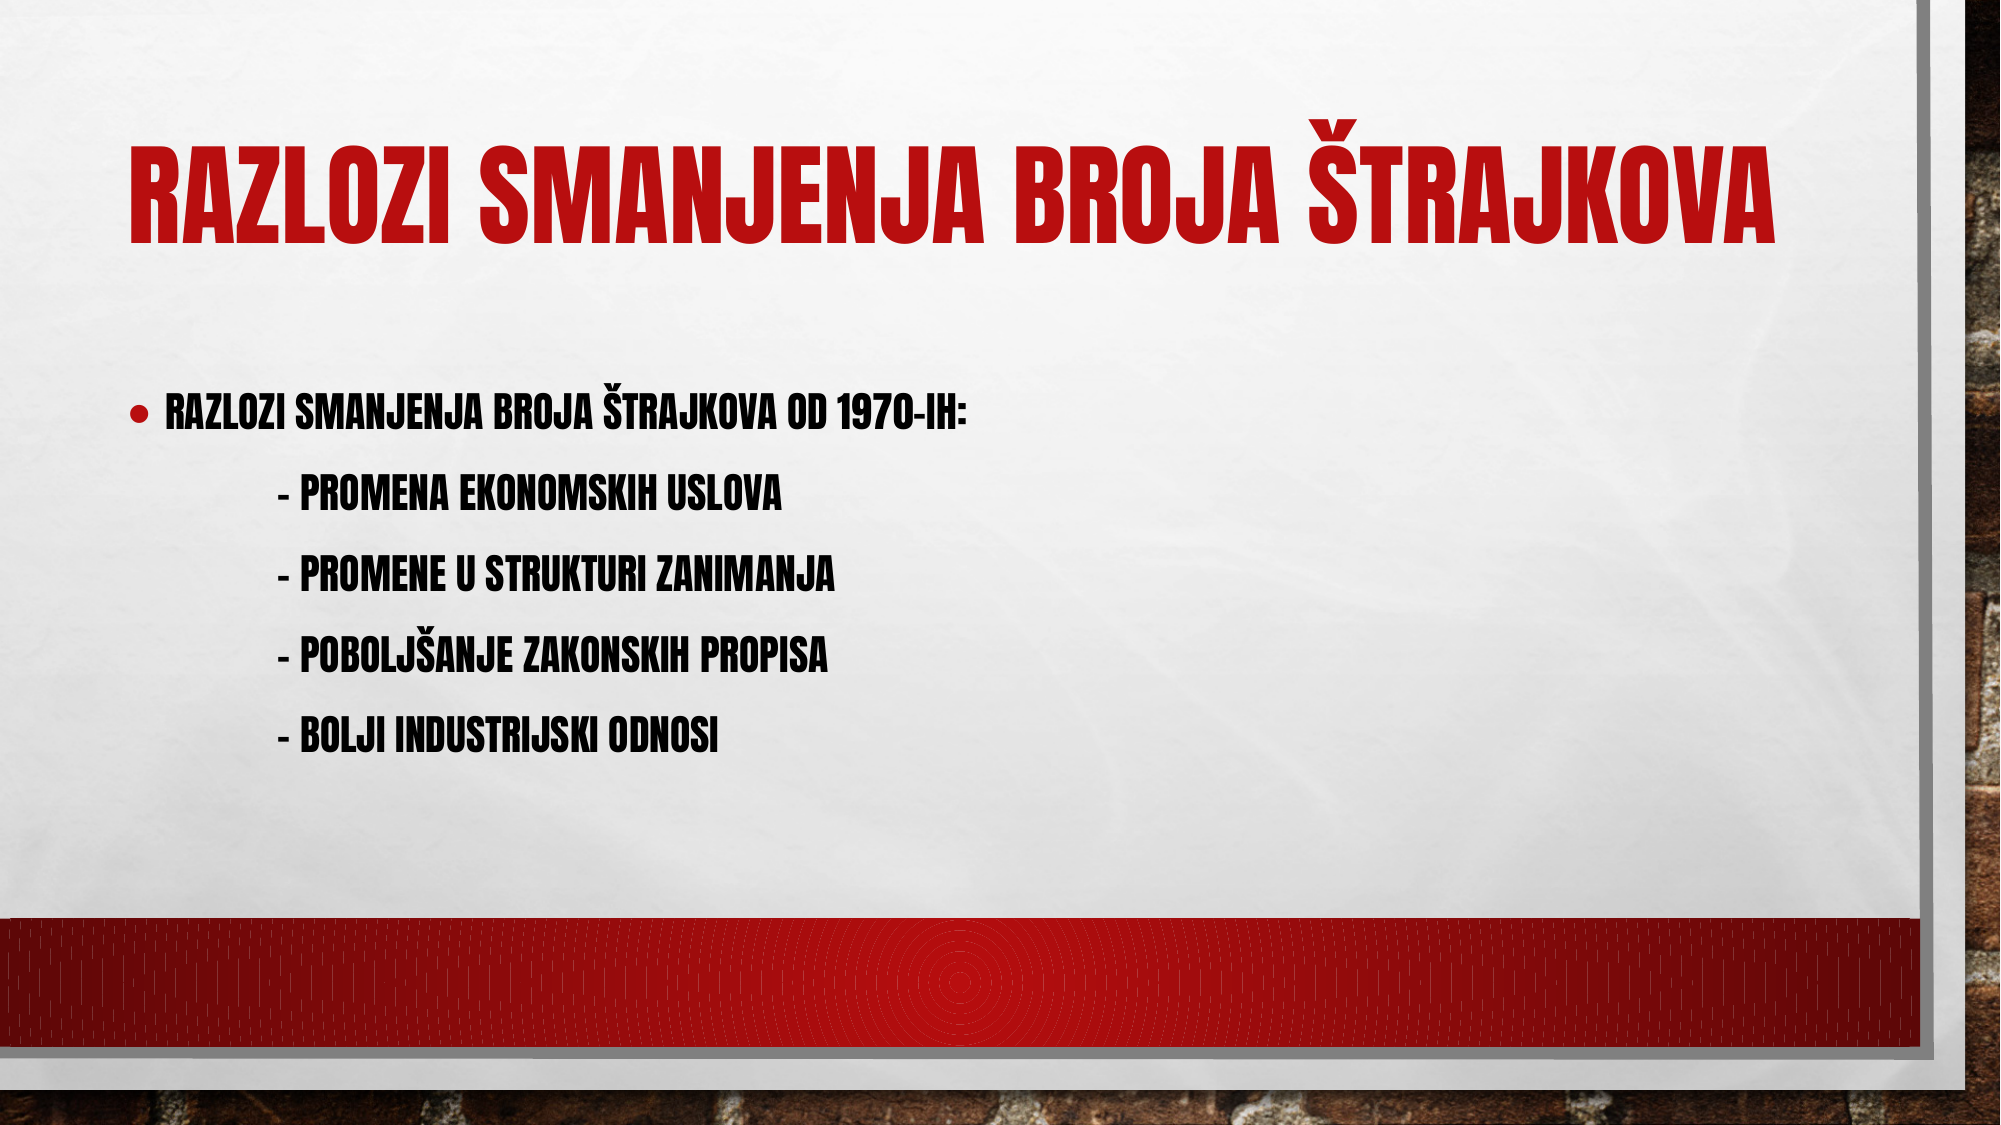

# Razlozi smanjenja broja štrajkova
razlozi smanjenja broja štrajkova od 1970-ih:
	- Promena ekonomskih uslova
	- Promene u strukturi zanimanja
	- Poboljšanje zakonskih propisa
	- Bolji industrijski odnosi